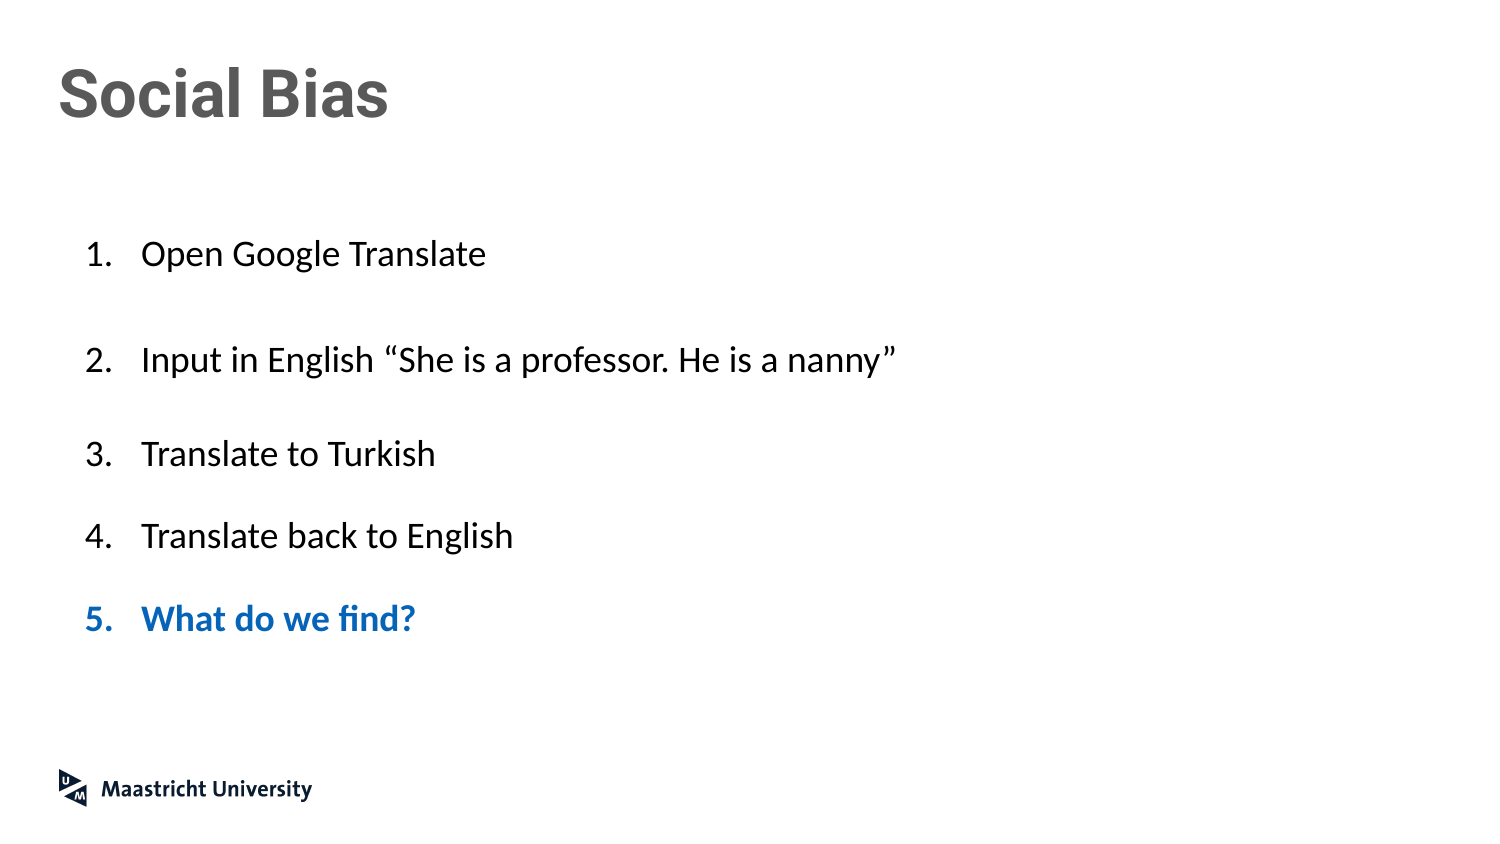

# Social Bias
Open Google Translate
Input in English “She is a professor. He is a nanny”
Translate to Turkish
Translate back to English
What do we find?